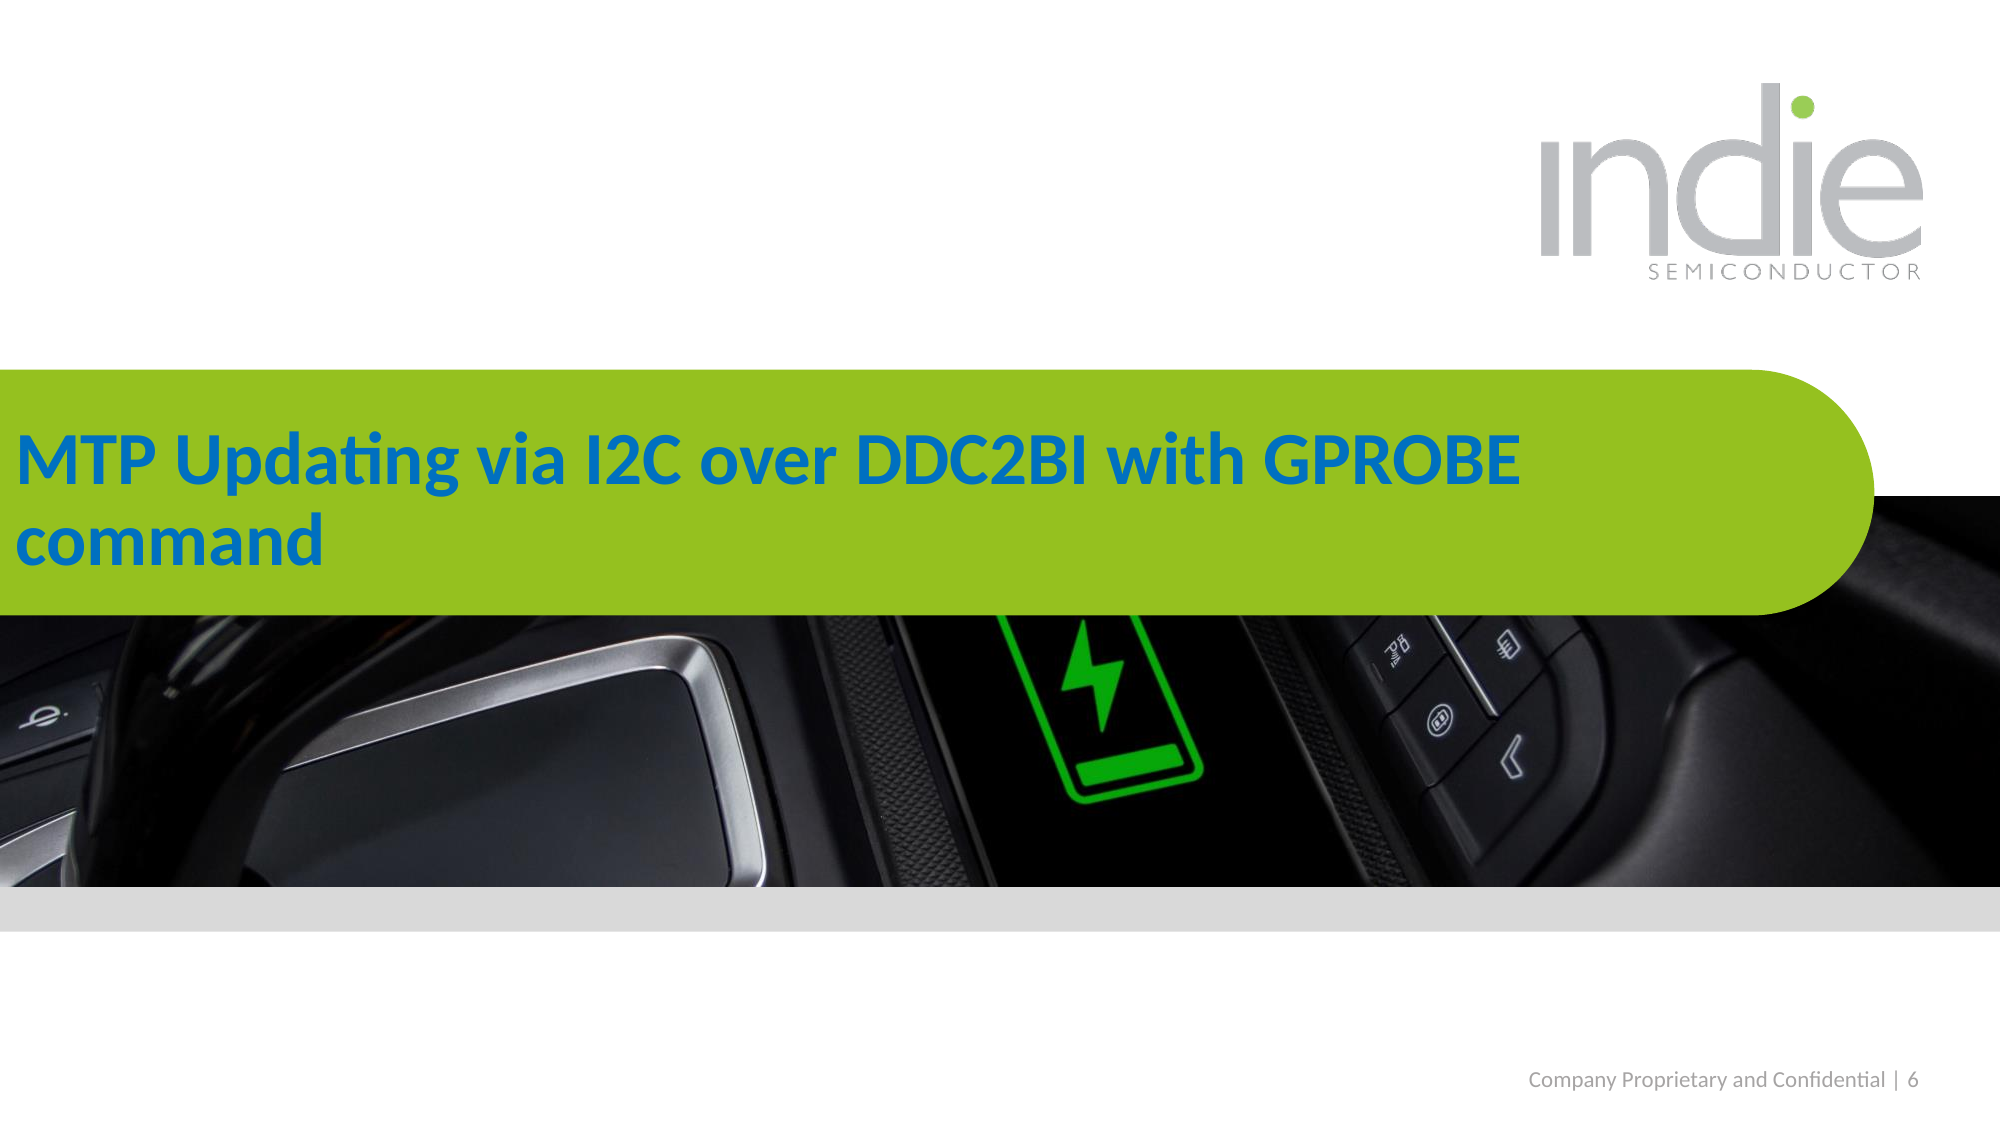

# MTP Updating via I2C over DDC2BI with GPROBE command